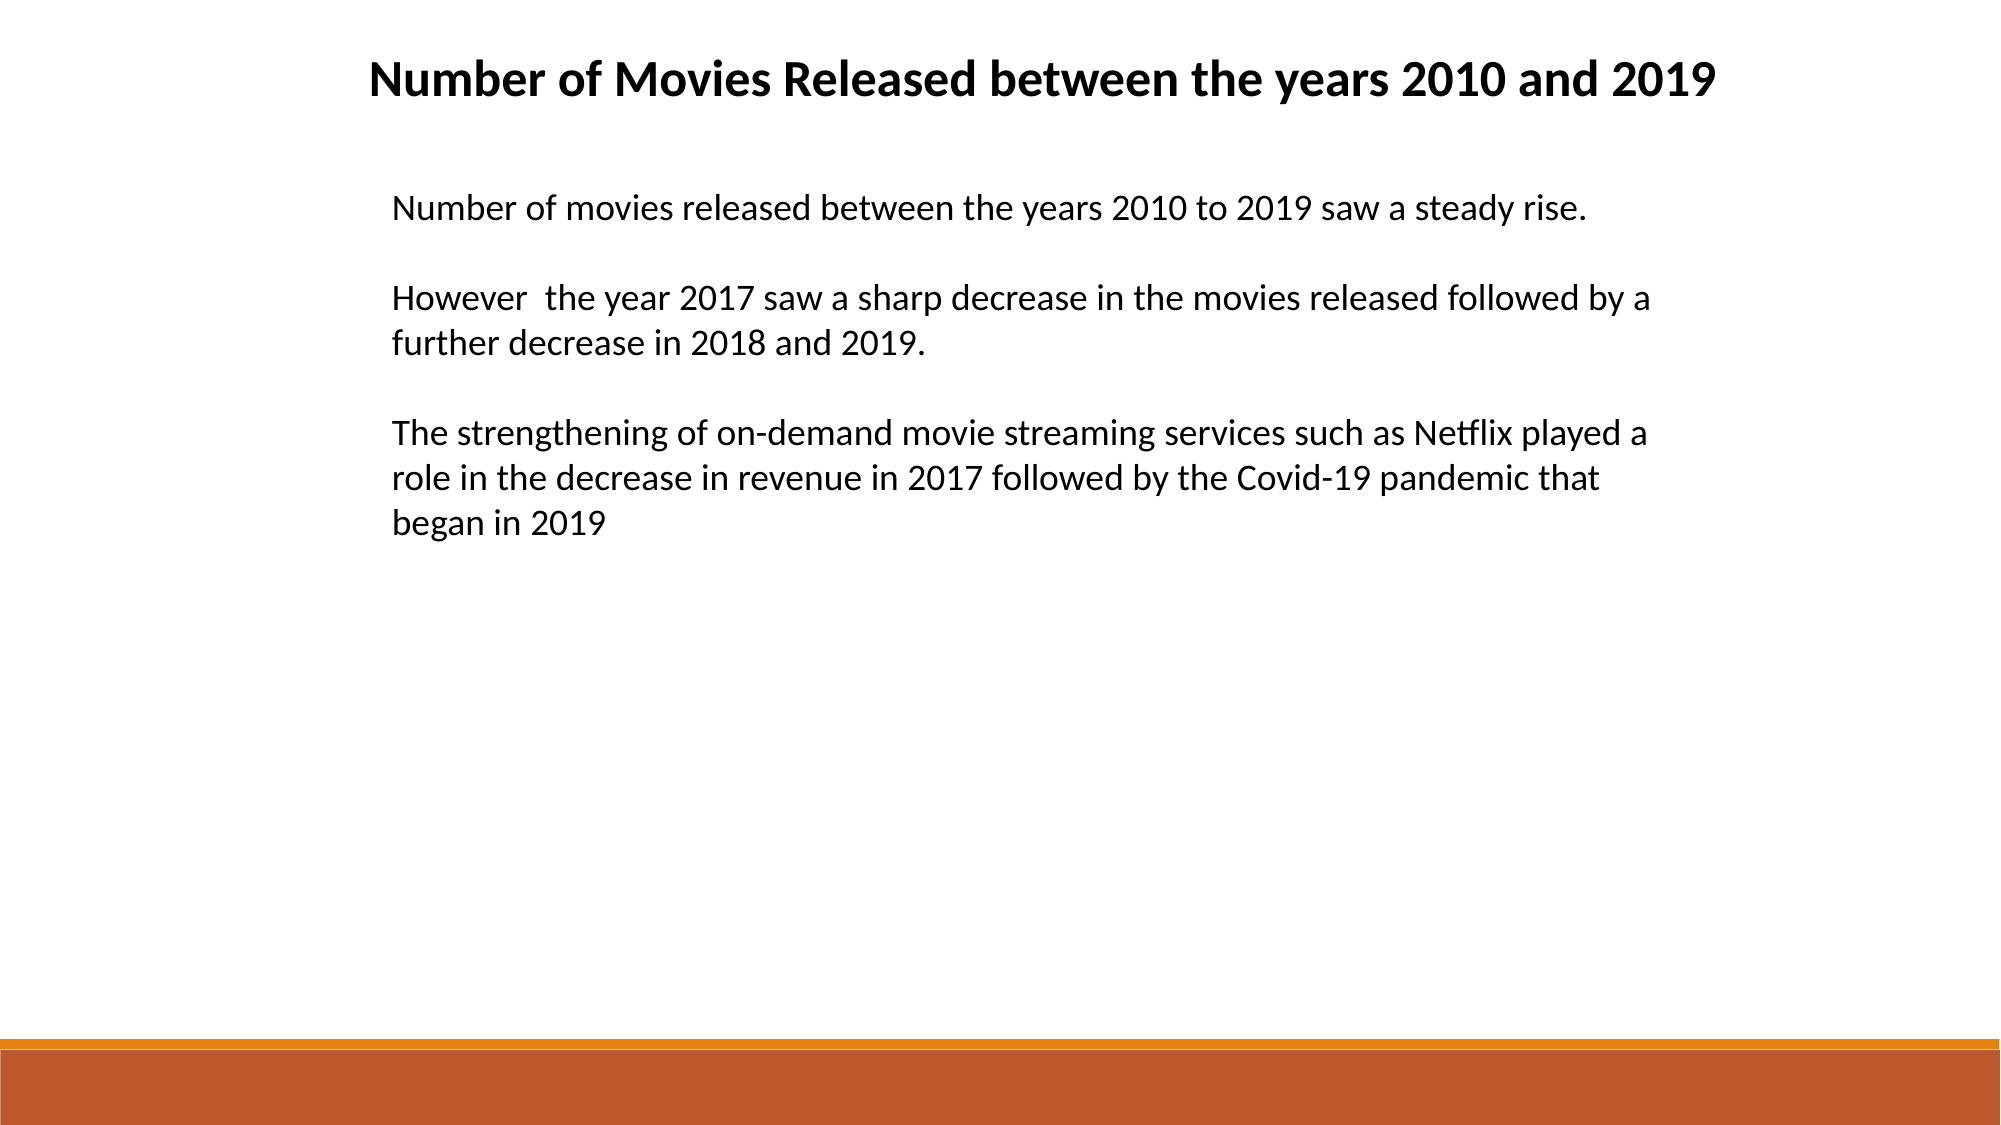

Number of Movies Released between the years 2010 and 2019
Number of movies released between the years 2010 to 2019 saw a steady rise.

However  the year 2017 saw a sharp decrease in the movies released followed by a further decrease in 2018 and 2019.

The strengthening of on-demand movie streaming services such as Netflix played a role in the decrease in revenue in 2017 followed by the Covid-19 pandemic that began in 2019